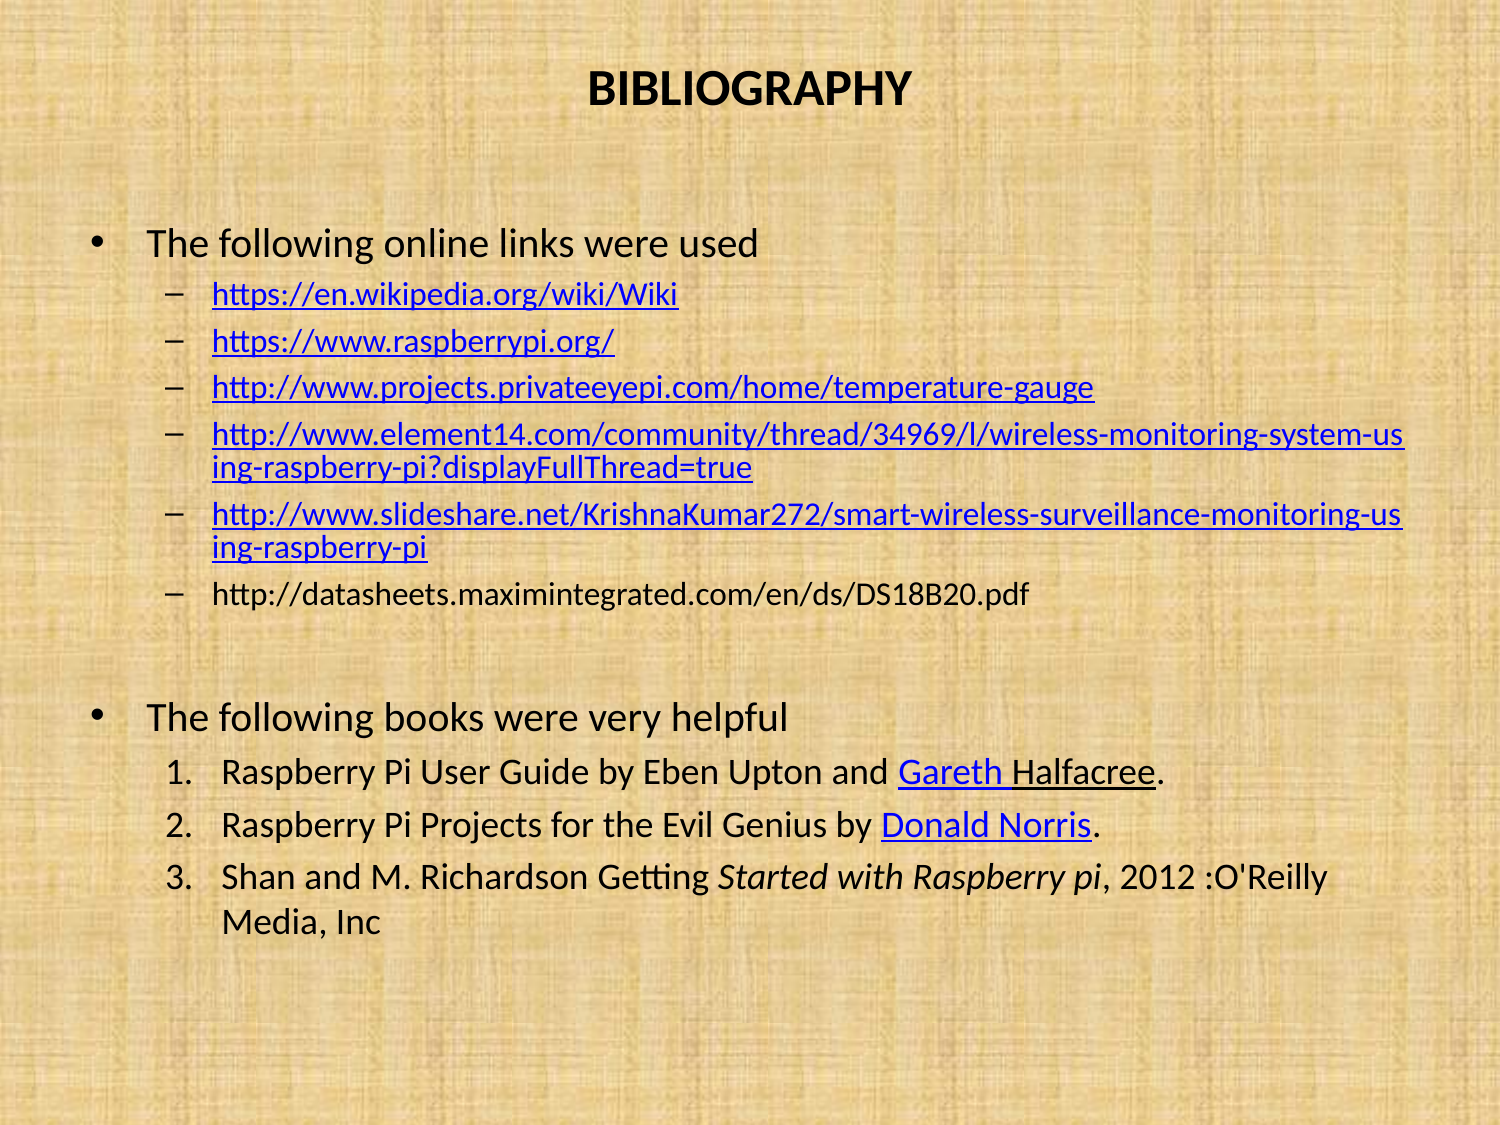

# BIBLIOGRAPHY

The following online links were used
https://en.wikipedia.org/wiki/Wiki
https://www.raspberrypi.org/
http://www.projects.privateeyepi.com/home/temperature-gauge
http://www.element14.com/community/thread/34969/l/wireless-monitoring-system-using-raspberry-pi?displayFullThread=true
http://www.slideshare.net/KrishnaKumar272/smart-wireless-surveillance-monitoring-using-raspberry-pi
http://datasheets.maximintegrated.com/en/ds/DS18B20.pdf

The following books were very helpful
Raspberry Pi User Guide by Eben Upton and Gareth Halfacree.
Raspberry Pi Projects for the Evil Genius by Donald Norris.
Shan and M. Richardson Getting Started with Raspberry pi, 2012 :O'Reilly Media, Inc